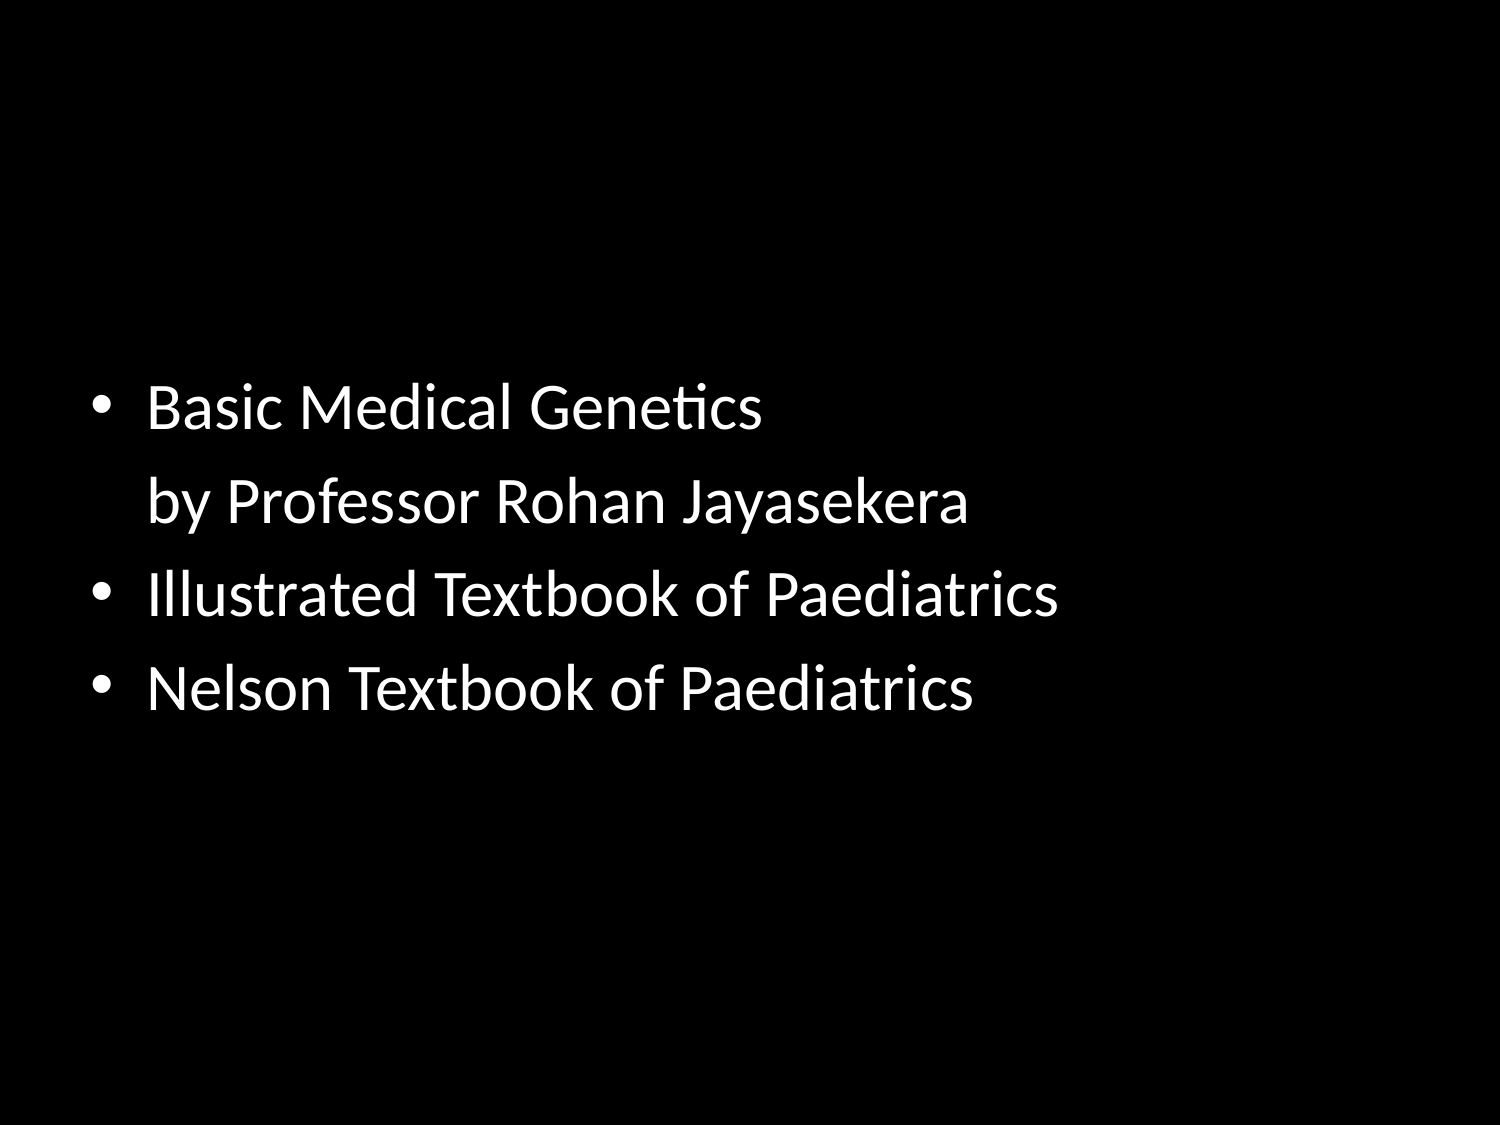

#

Basic Medical Genetics
	by Professor Rohan Jayasekera
Illustrated Textbook of Paediatrics
Nelson Textbook of Paediatrics